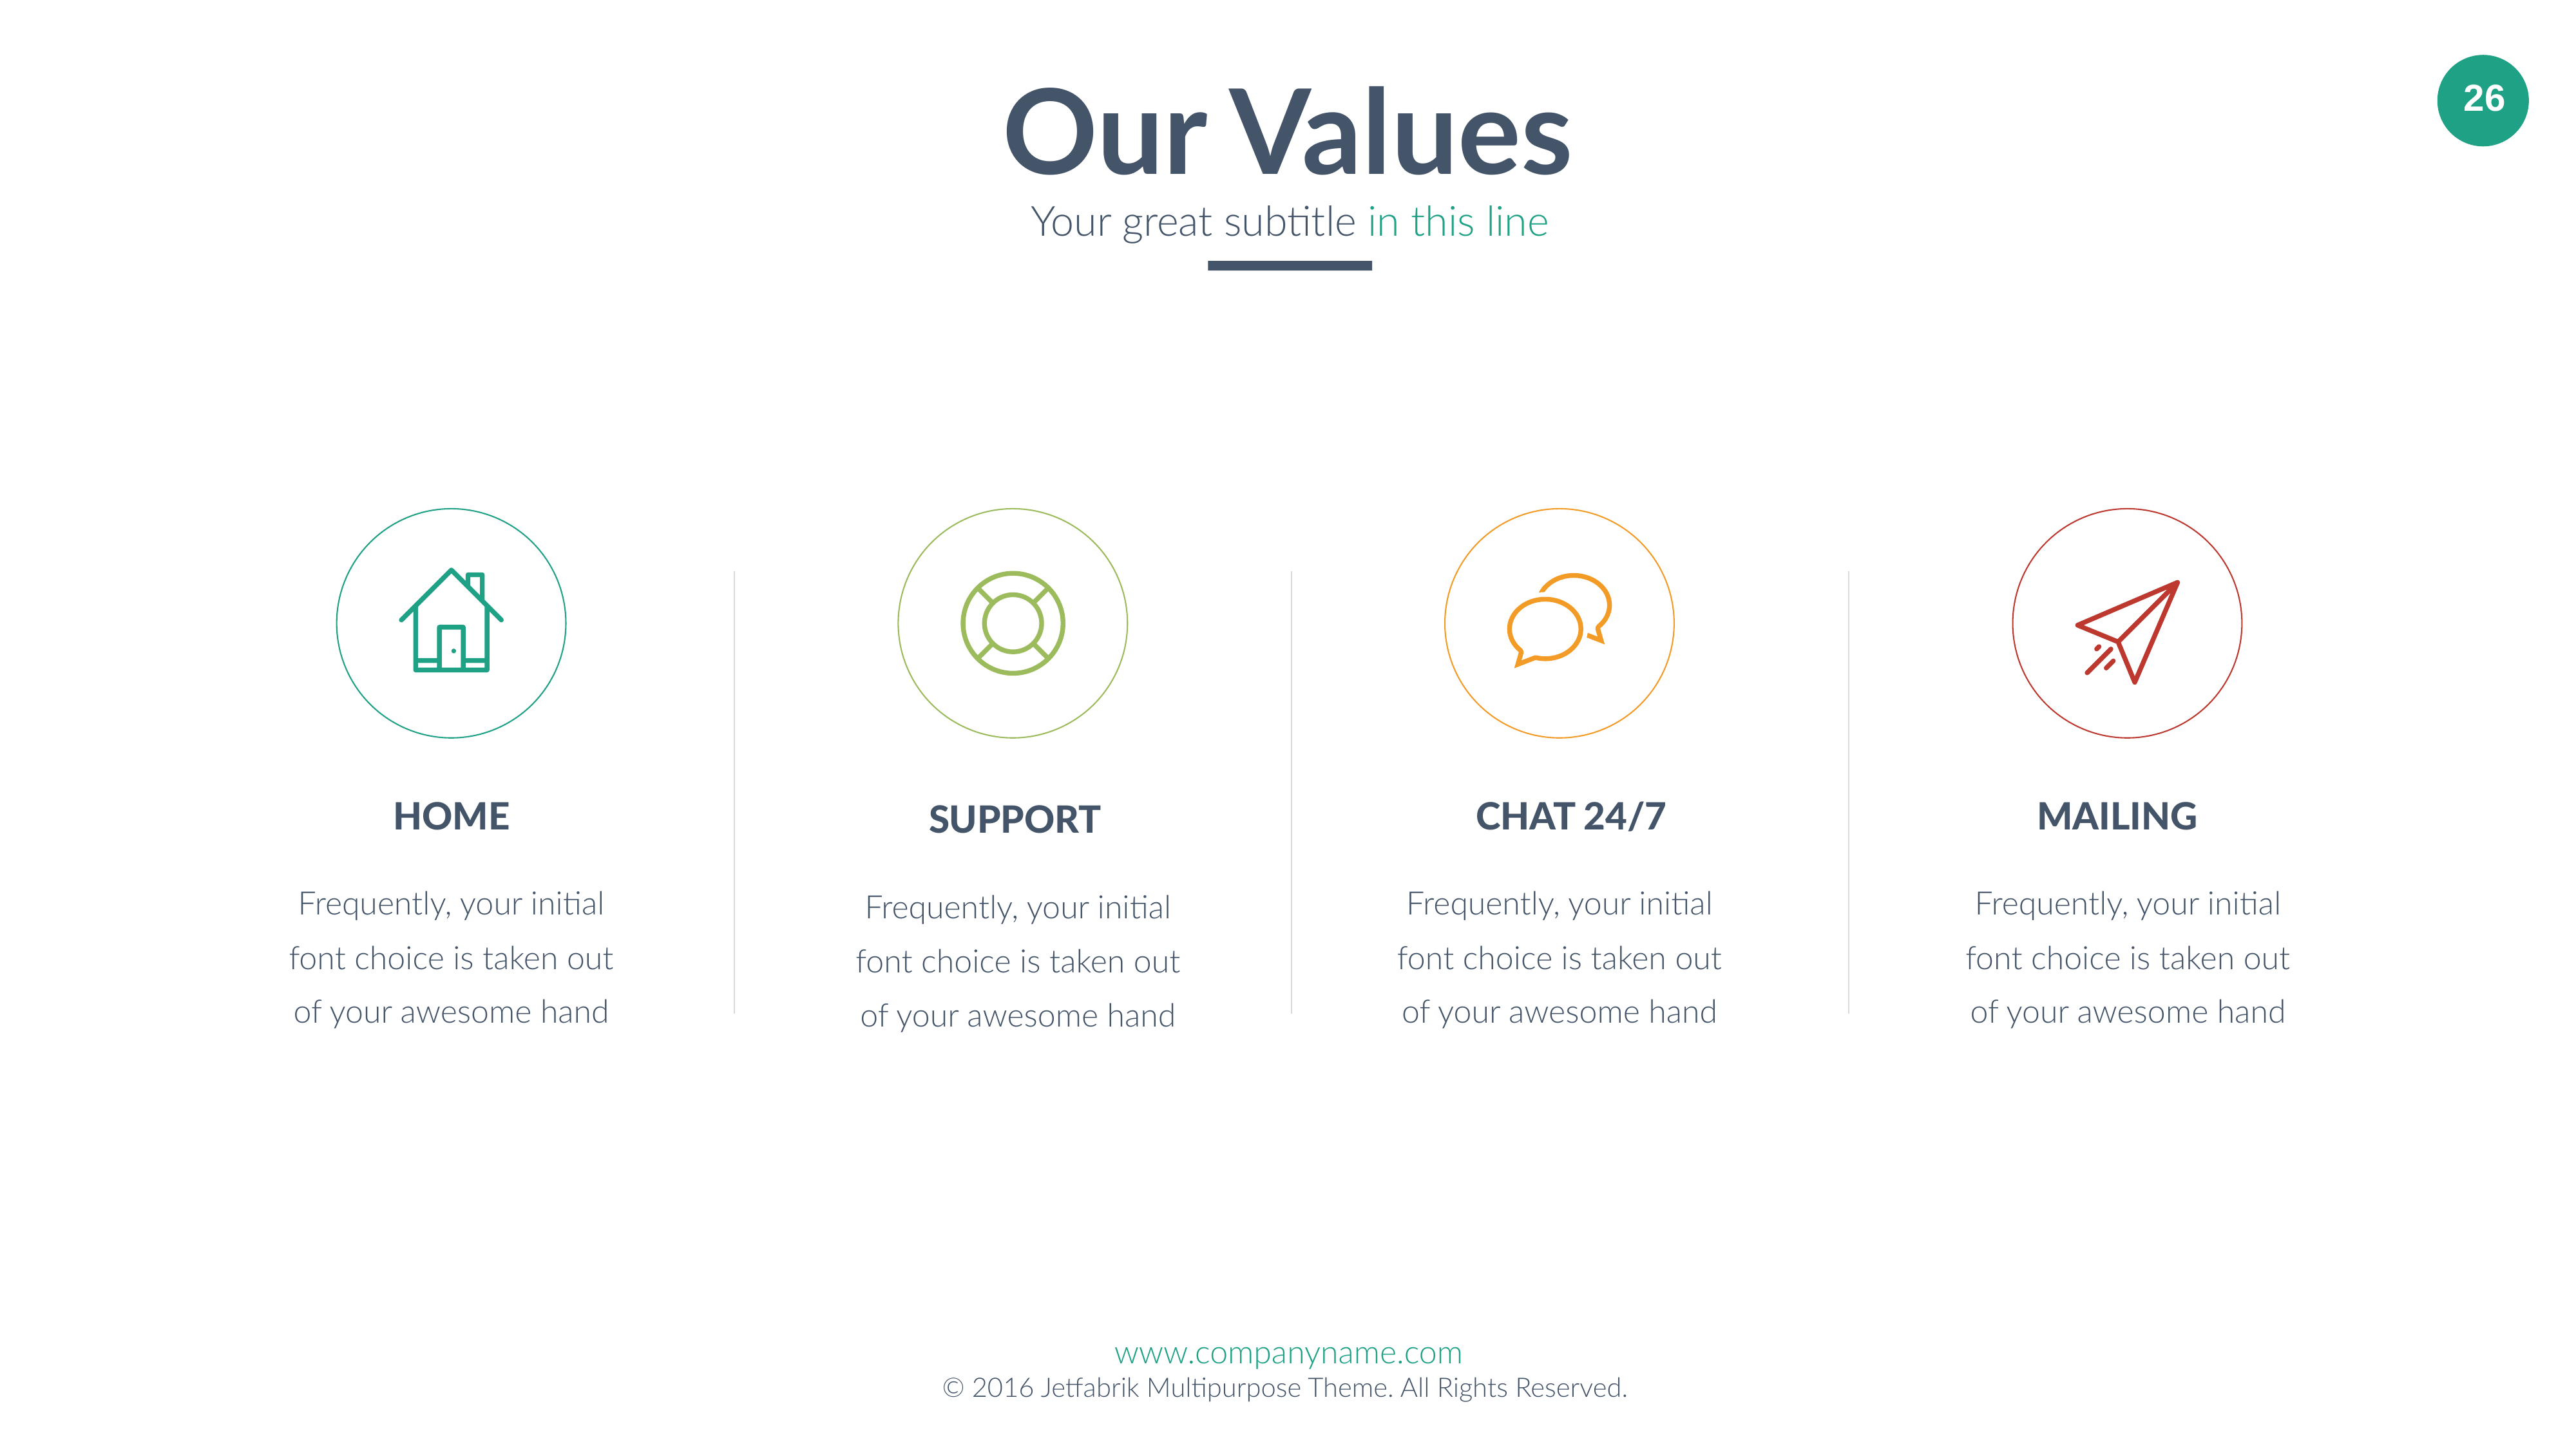

Our Values
Your great subtitle in this line

HOME
CHAT 24/7
MAILING
SUPPORT
Frequently, your initial font choice is taken out of your awesome hand
Frequently, your initial font choice is taken out of your awesome hand
Frequently, your initial font choice is taken out of your awesome hand
Frequently, your initial font choice is taken out of your awesome hand